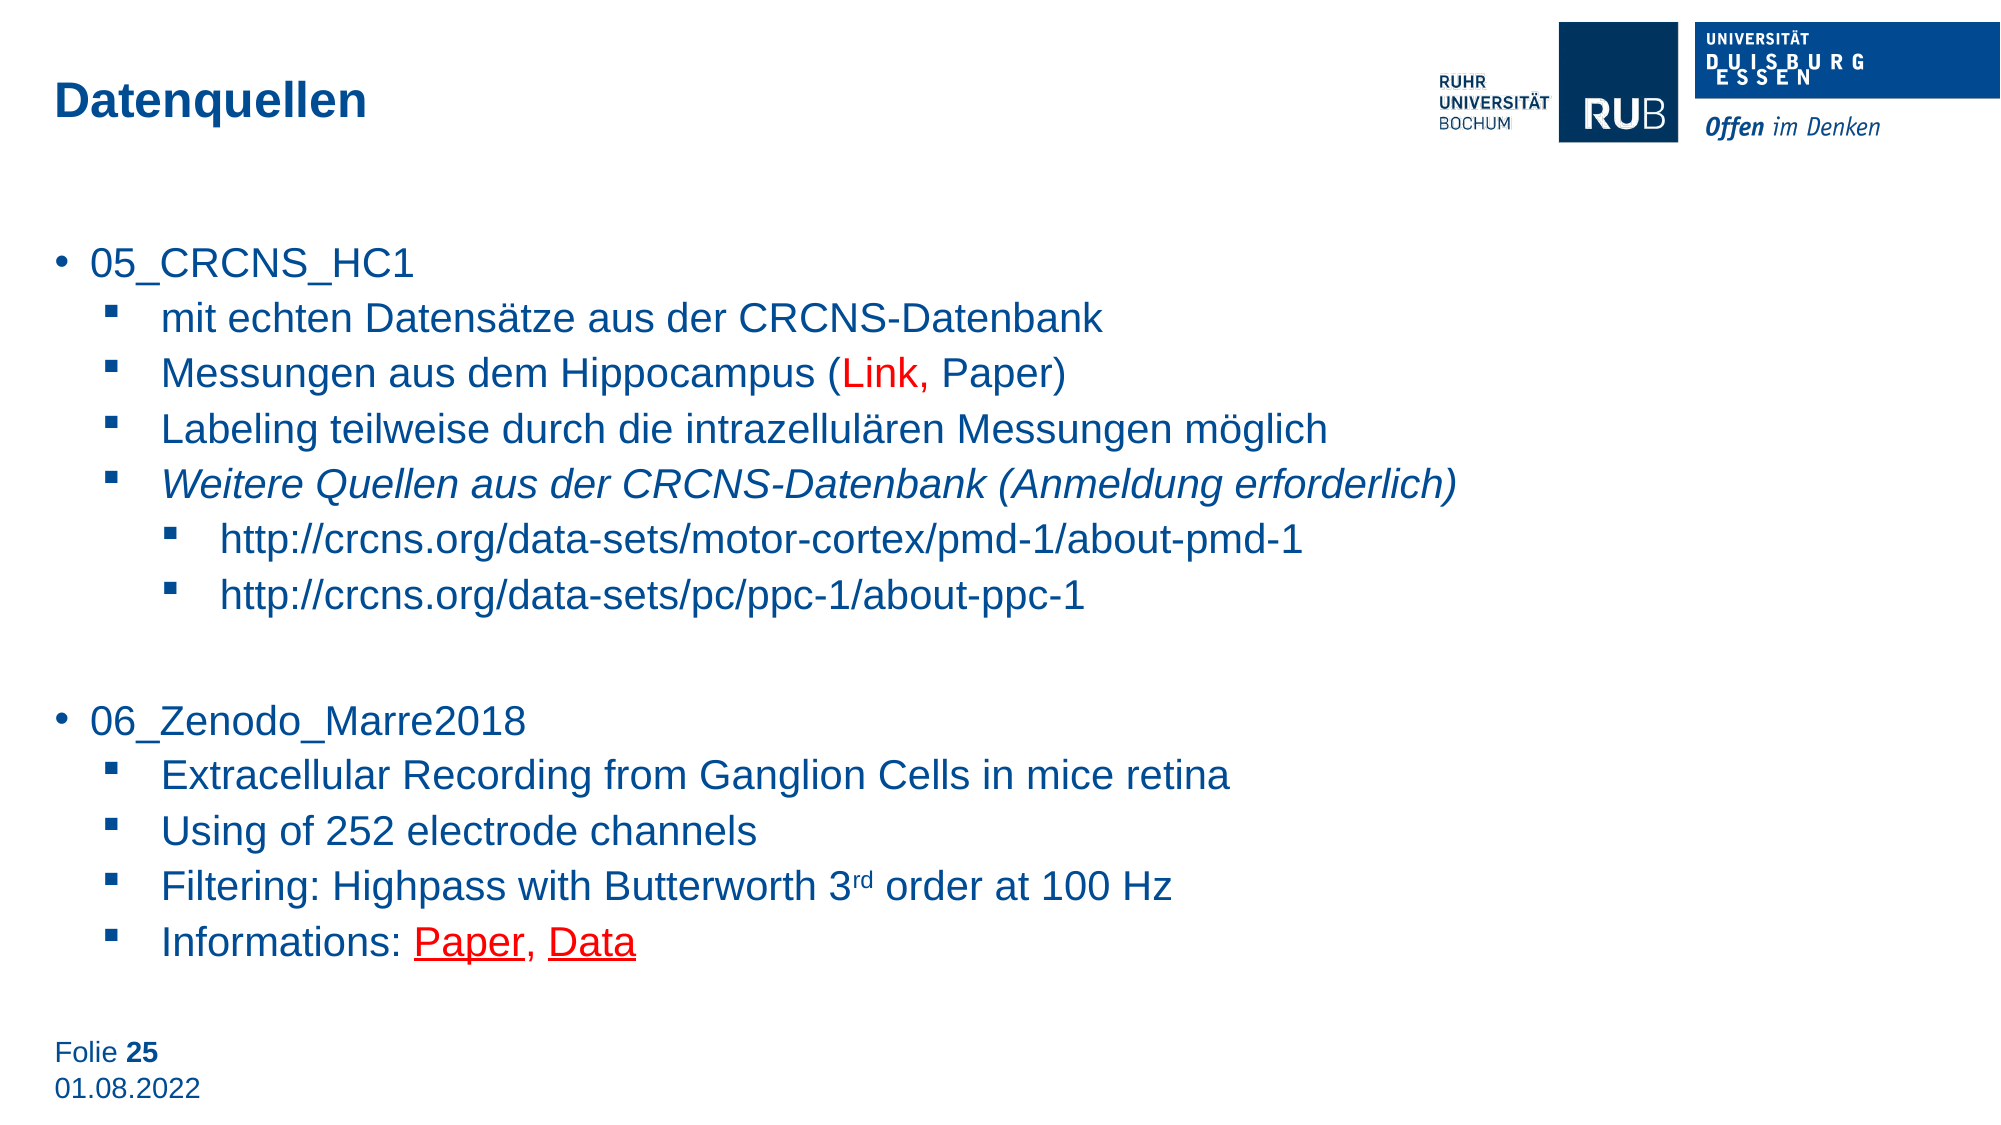

Datenquellen
05_CRCNS_HC1
mit echten Datensätze aus der CRCNS-Datenbank
Messungen aus dem Hippocampus (Link, Paper)
Labeling teilweise durch die intrazellulären Messungen möglich
Weitere Quellen aus der CRCNS-Datenbank (Anmeldung erforderlich)
http://crcns.org/data-sets/motor-cortex/pmd-1/about-pmd-1
http://crcns.org/data-sets/pc/ppc-1/about-ppc-1

06_Zenodo_Marre2018
Extracellular Recording from Ganglion Cells in mice retina
Using of 252 electrode channels
Filtering: Highpass with Butterworth 3rd order at 100 Hz
Informations: Paper, Data

Folie 25
01.08.2022